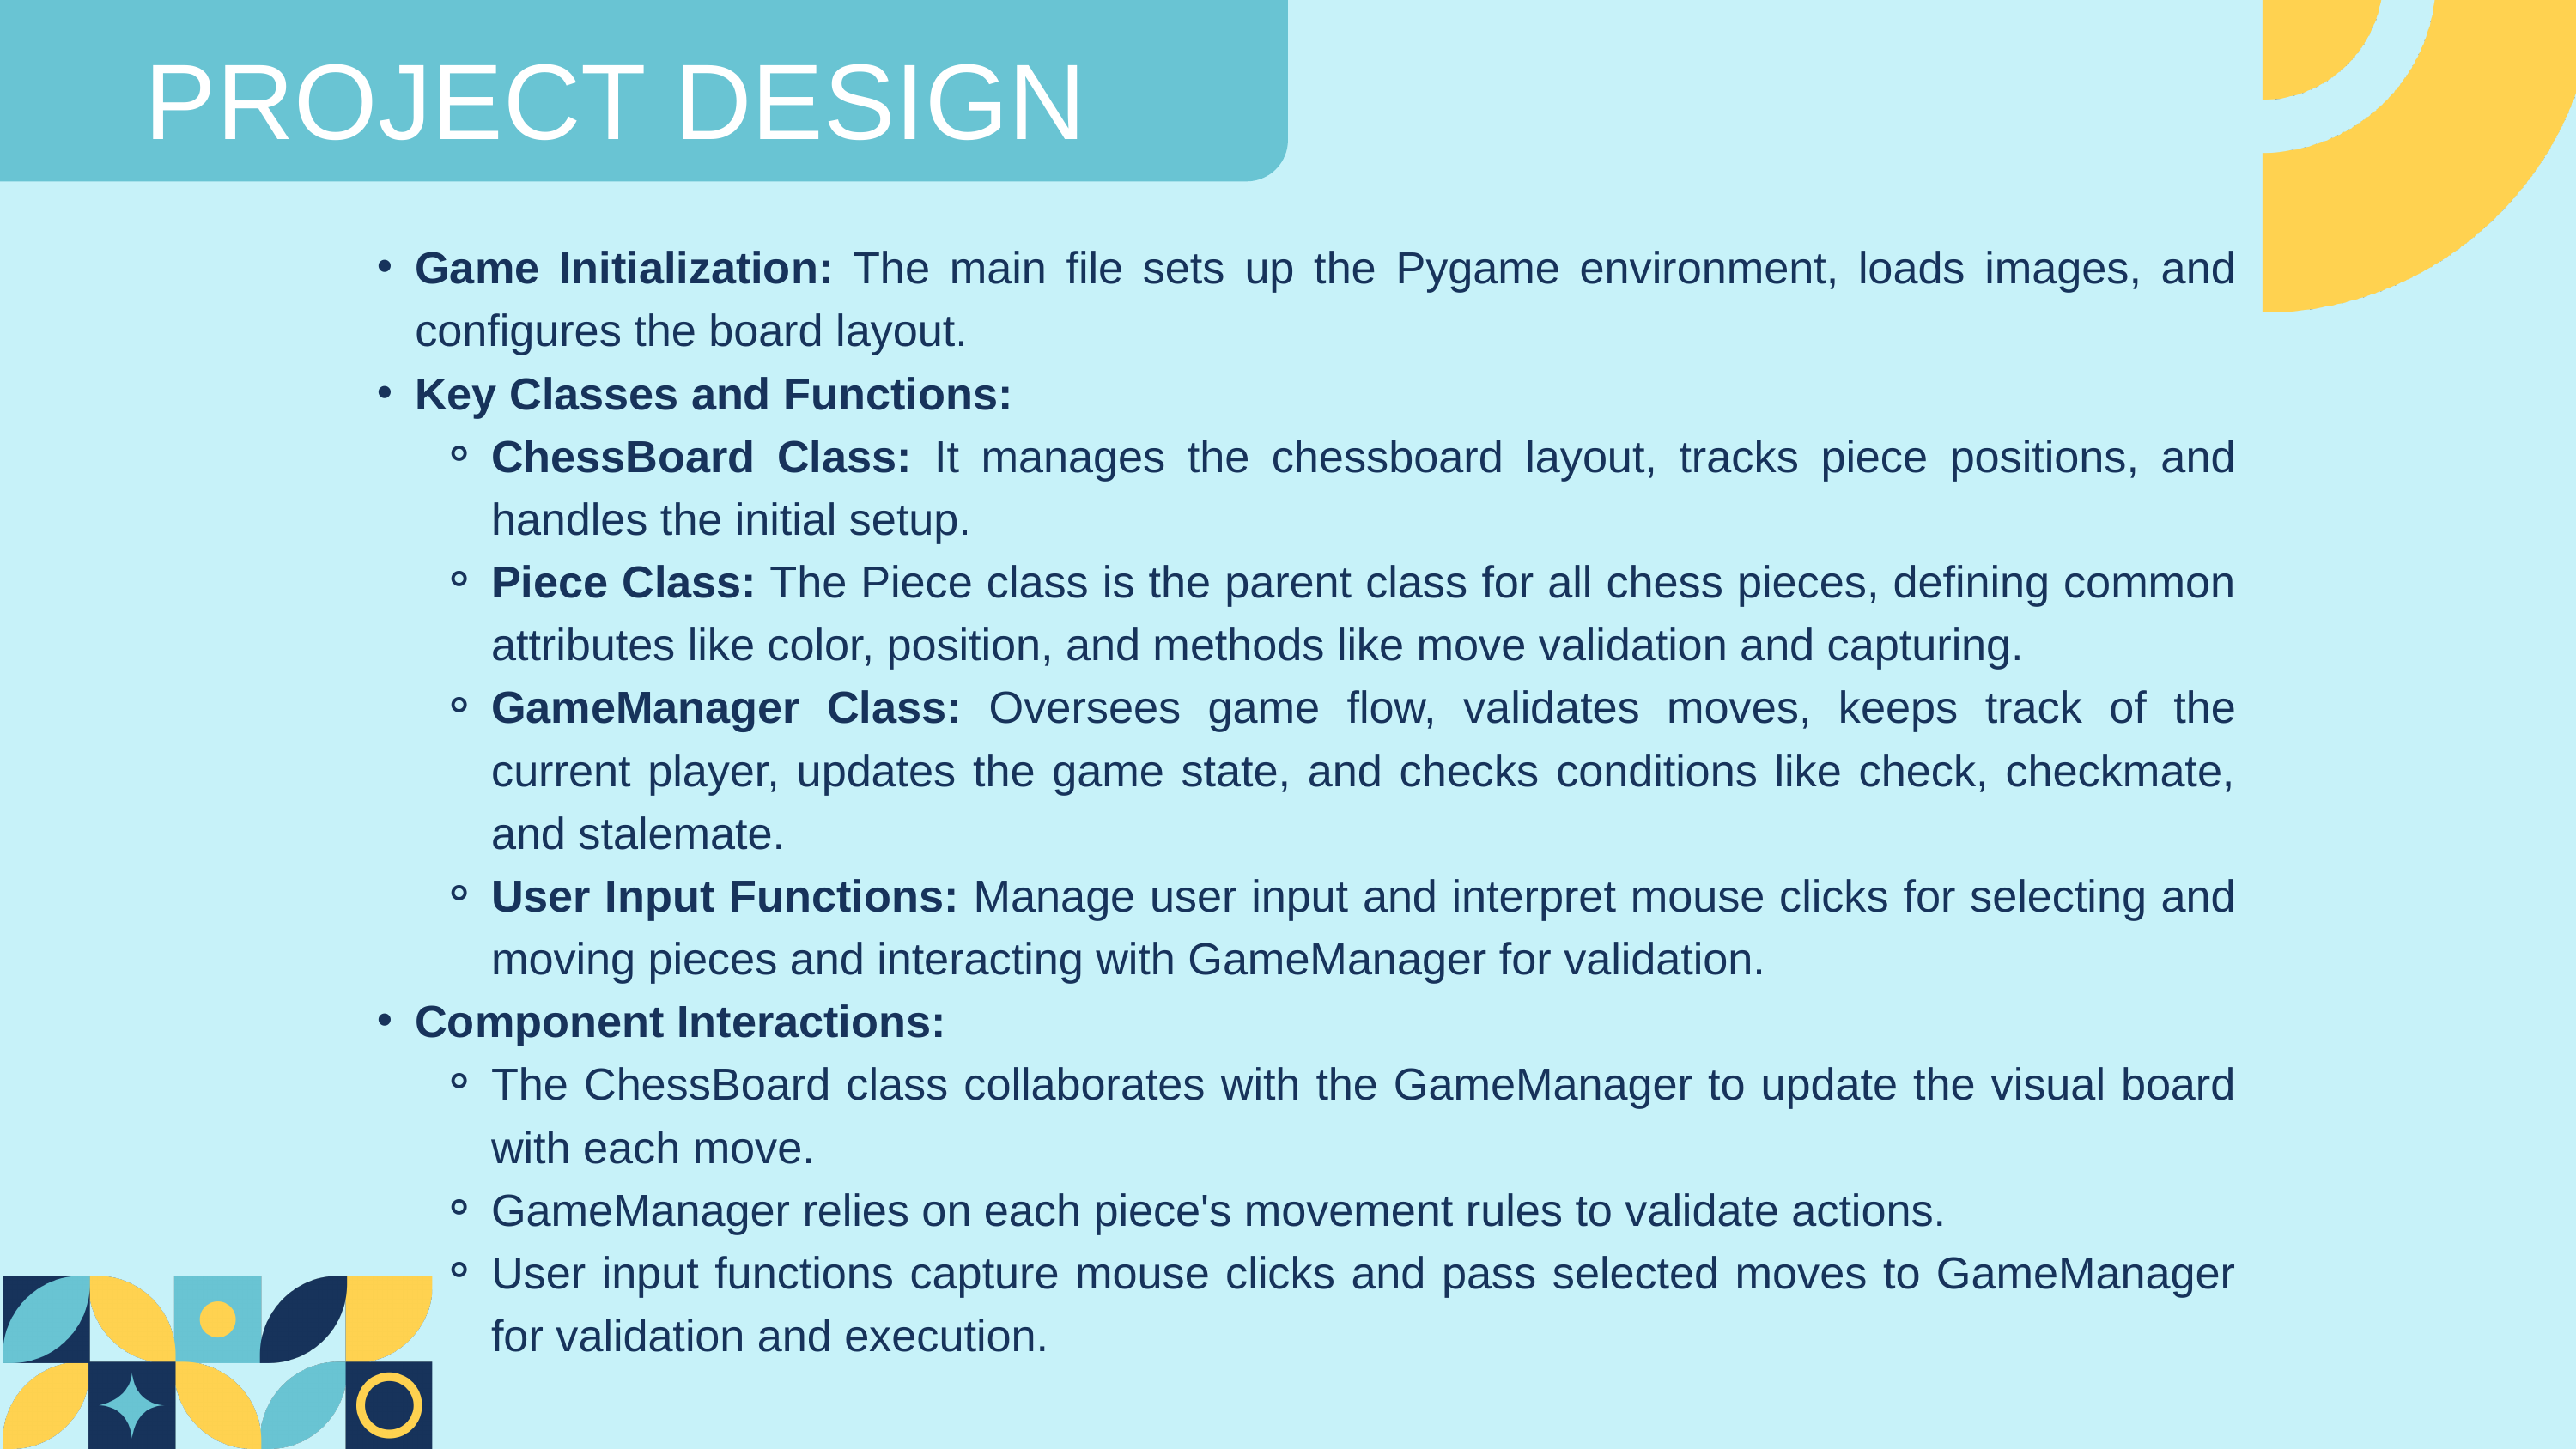

PROJECT DESIGN
Game Initialization: The main file sets up the Pygame environment, loads images, and configures the board layout.
Key Classes and Functions:
ChessBoard Class: It manages the chessboard layout, tracks piece positions, and handles the initial setup.
Piece Class: The Piece class is the parent class for all chess pieces, defining common attributes like color, position, and methods like move validation and capturing.
GameManager Class: Oversees game flow, validates moves, keeps track of the current player, updates the game state, and checks conditions like check, checkmate, and stalemate.
User Input Functions: Manage user input and interpret mouse clicks for selecting and moving pieces and interacting with GameManager for validation.
Component Interactions:
The ChessBoard class collaborates with the GameManager to update the visual board with each move.
GameManager relies on each piece's movement rules to validate actions.
User input functions capture mouse clicks and pass selected moves to GameManager for validation and execution.